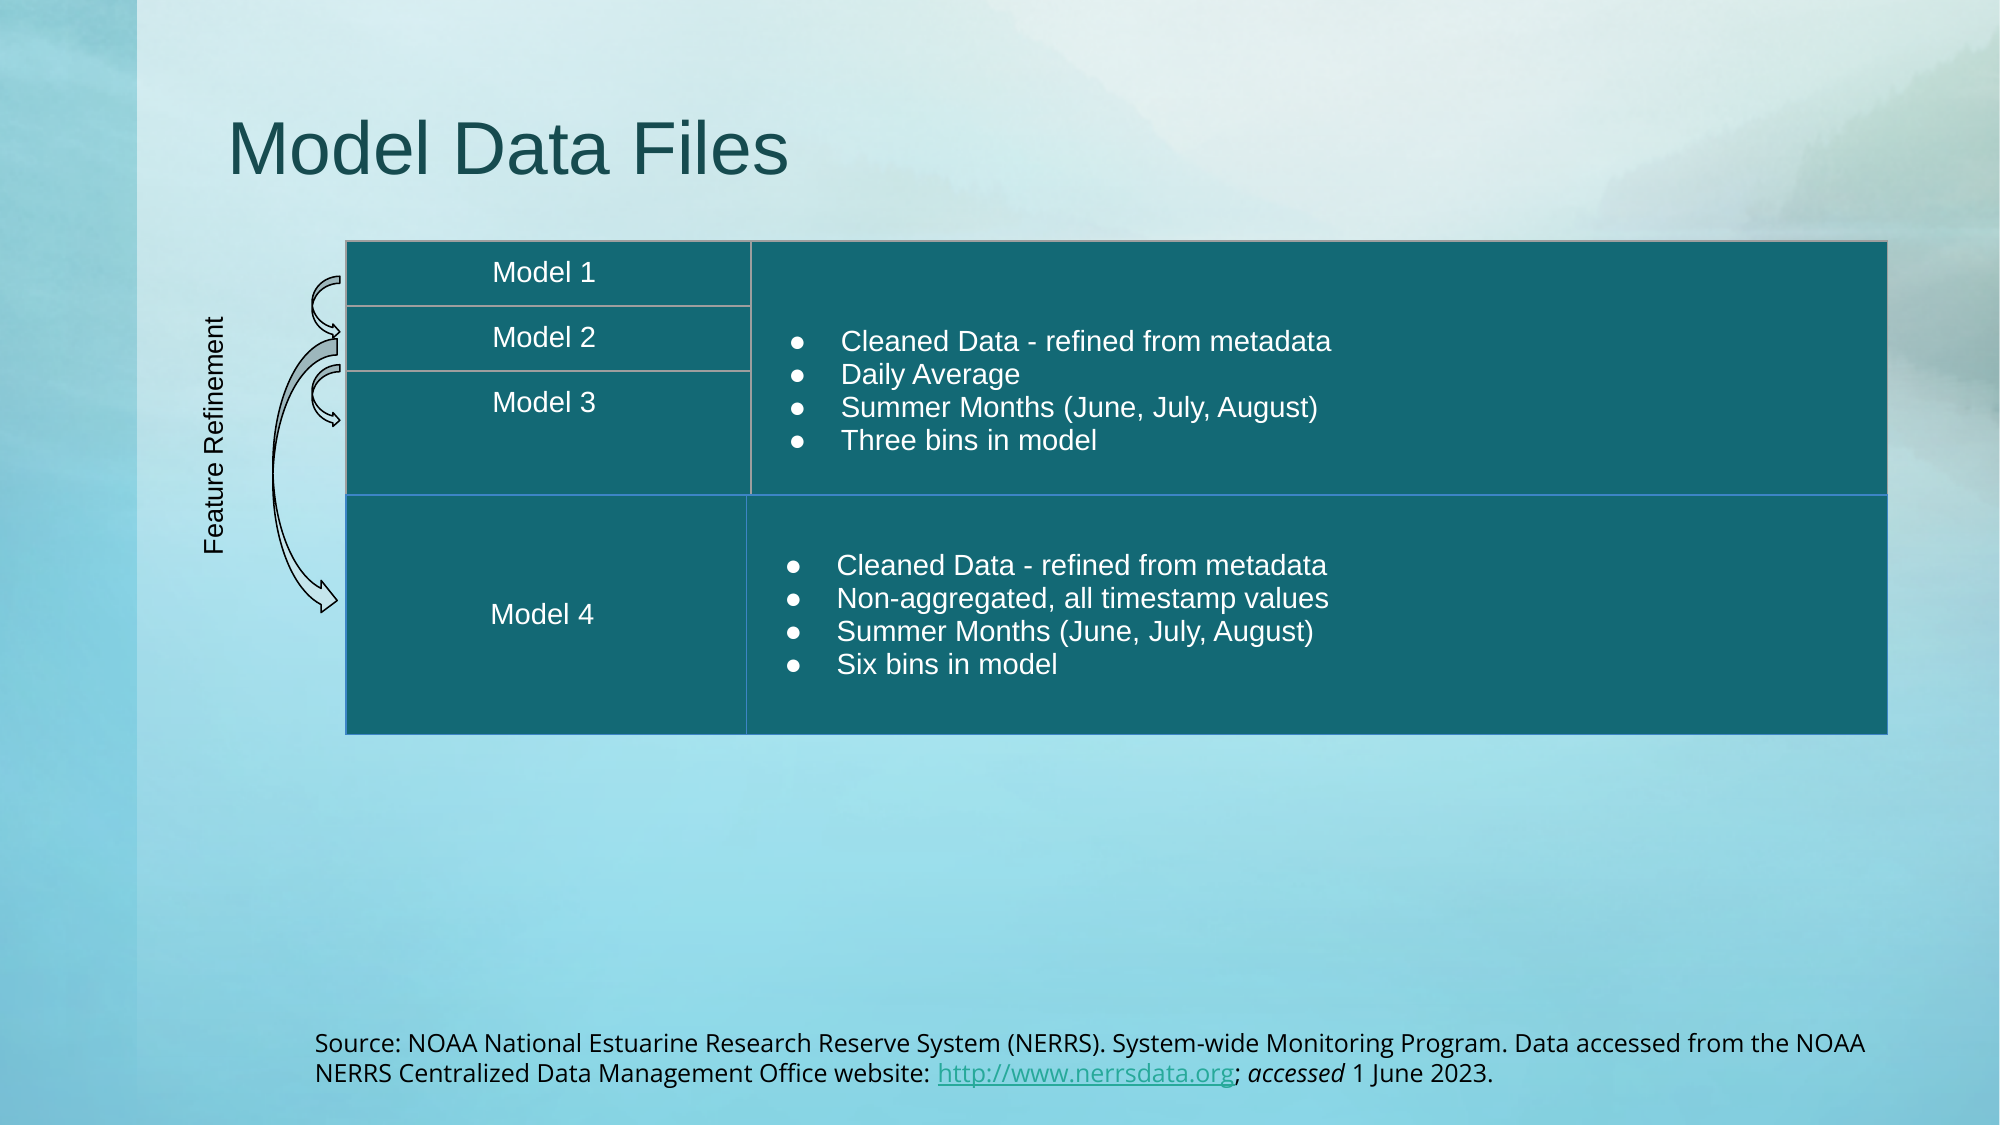

# Model Data Files
| Model 1 | Cleaned Data - refined from metadata Daily Average Summer Months (June, July, August) Three bins in model |
| --- | --- |
| Model 2 |  |
| Model 3 |  |

Feature Refinement
| Model 4 | Cleaned Data - refined from metadata Non-aggregated, all timestamp values Summer Months (June, July, August) Six bins in model |
| --- | --- |
|  |  |
|  |  |
Source: NOAA National Estuarine Research Reserve System (NERRS). System-wide Monitoring Program. Data accessed from the NOAA NERRS Centralized Data Management Office website: http://www.nerrsdata.org; accessed 1 June 2023.